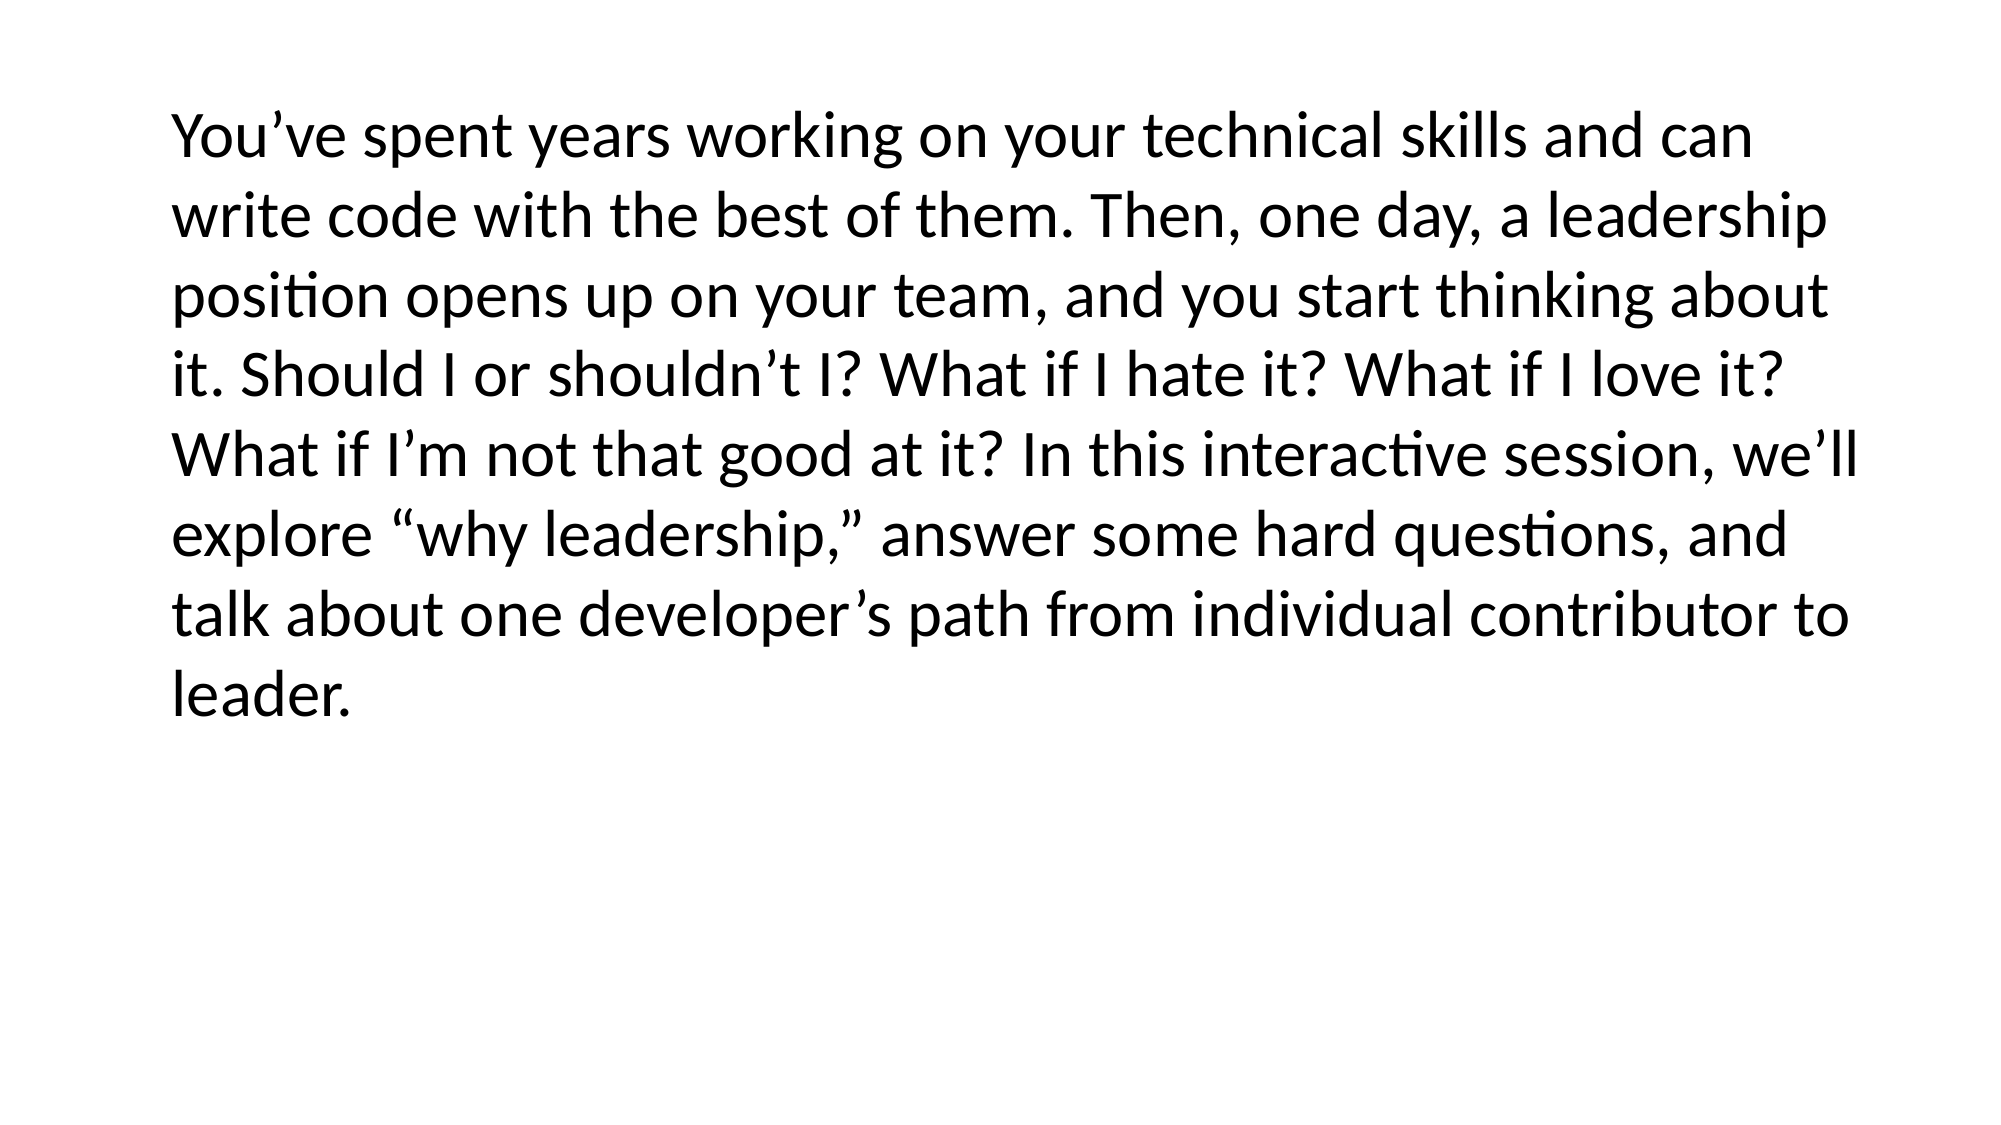

You’ve spent years working on your technical skills and can write code with the best of them. Then, one day, a leadership position opens up on your team, and you start thinking about it. Should I or shouldn’t I? What if I hate it? What if I love it? What if I’m not that good at it? In this interactive session, we’ll explore “why leadership,” answer some hard questions, and talk about one developer’s path from individual contributor to leader.